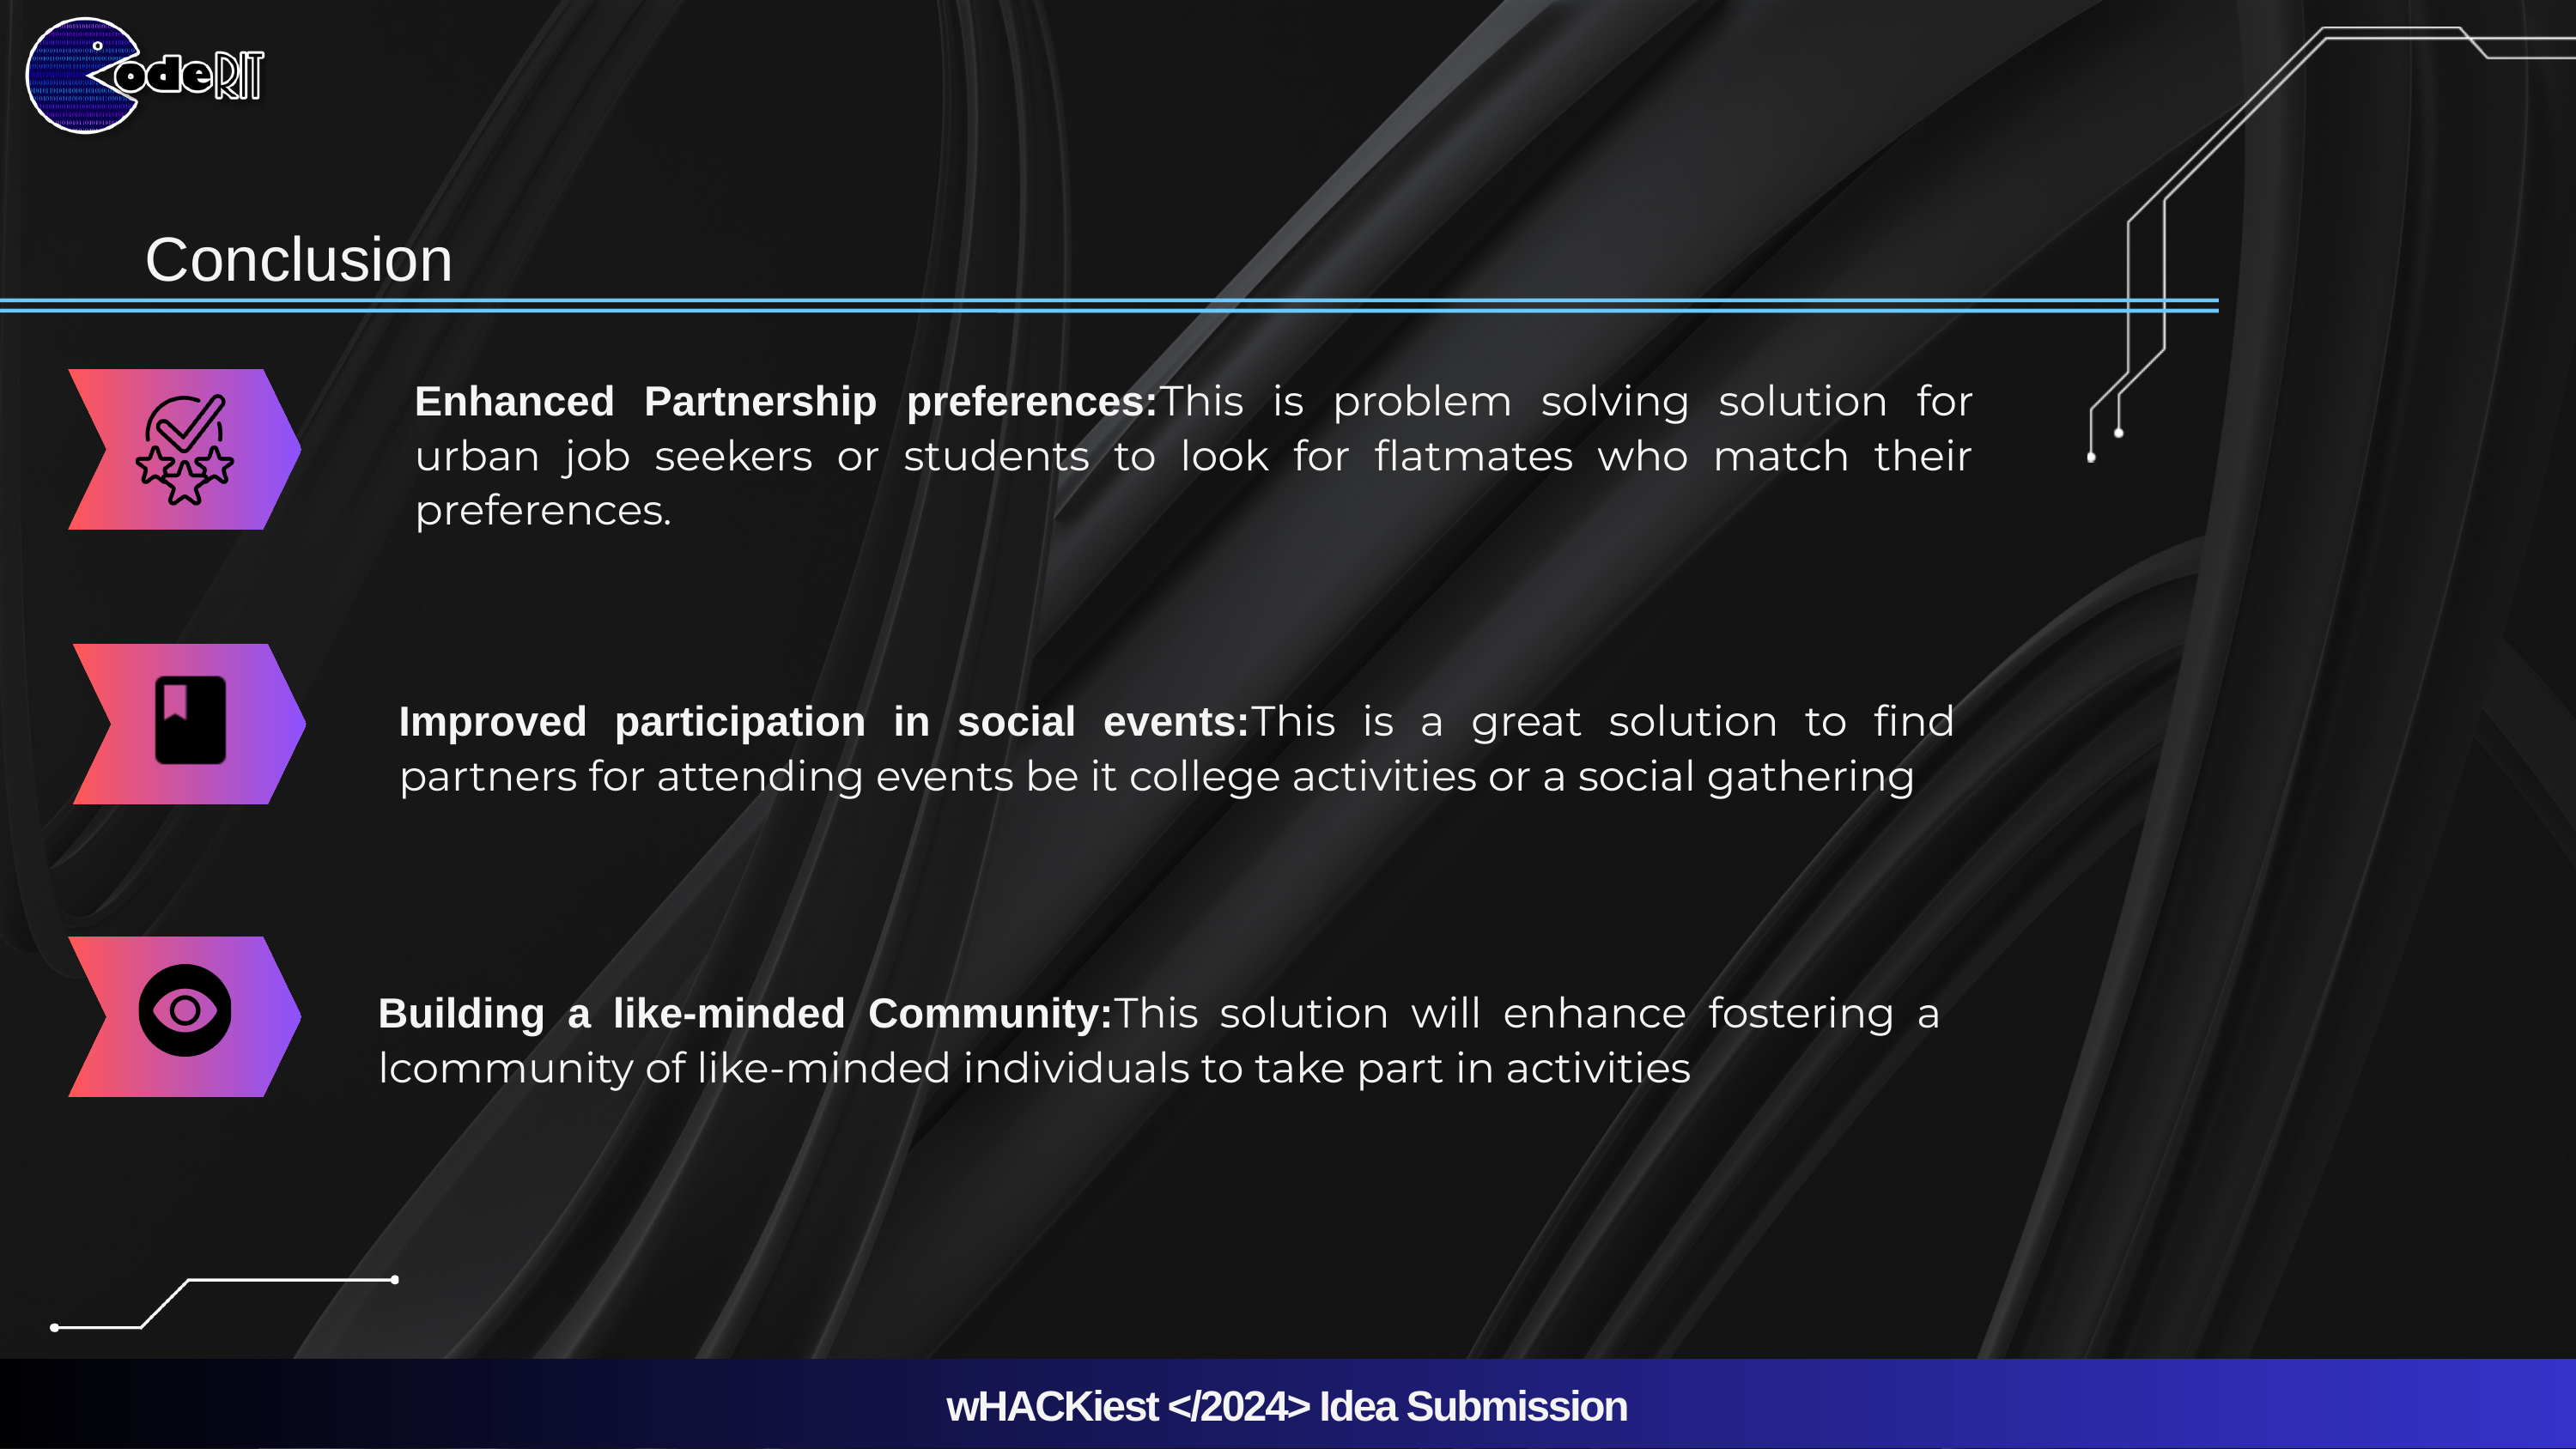

Conclusion

Enhanced Partnership preferences:This is problem solving solution for urban job seekers or students to look for flatmates who match their preferences.

Improved participation in social events:This is a great solution to find partners for attending events be it college activities or a social gathering

Building a like-minded Community:This solution will enhance fostering a lcommunity of like-minded individuals to take part in activities

wHACKiest </2024> Idea Submission